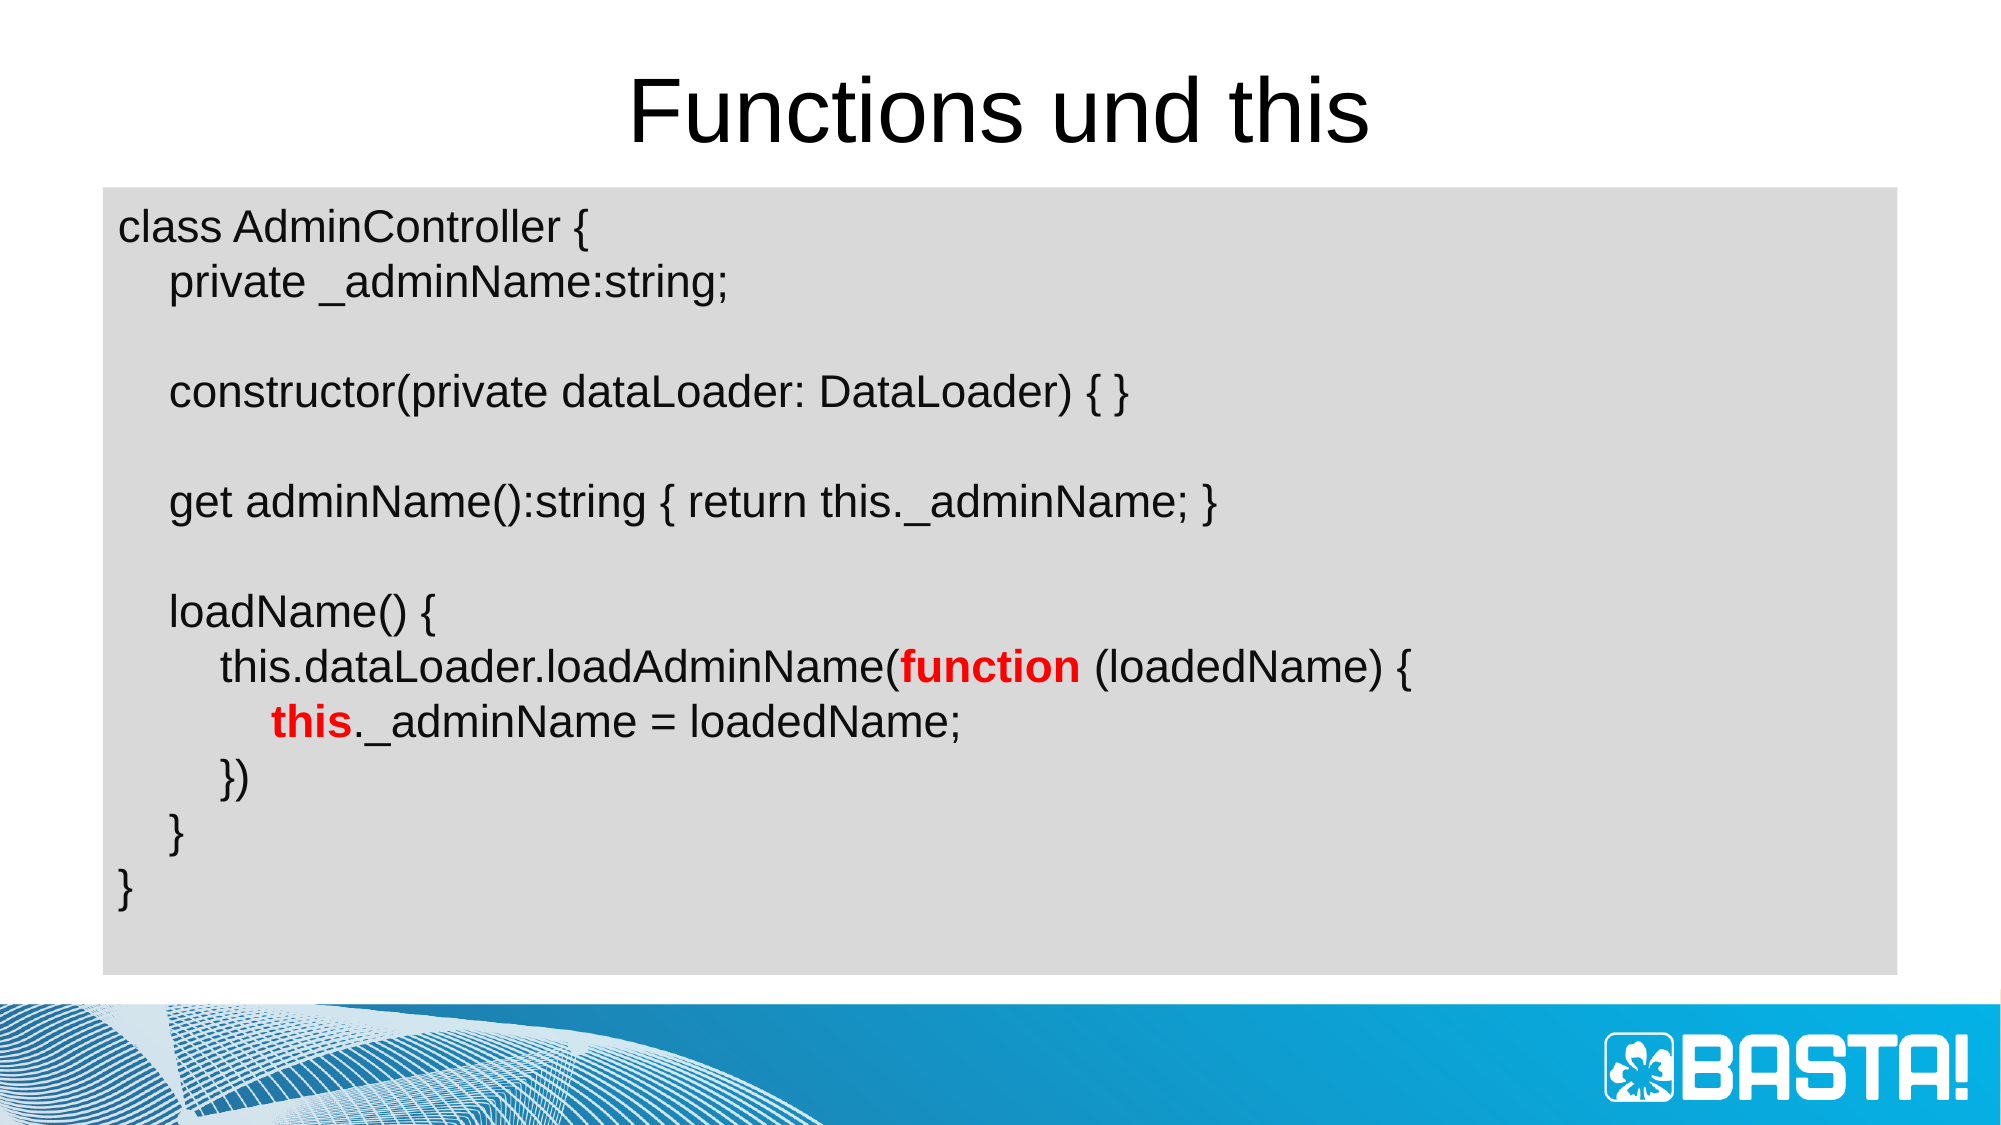

# Functions und this
class AdminController {
    private _adminName:string;

    constructor(private dataLoader: DataLoader) { }

    get adminName():string { return this._adminName; }

    loadName() {
        this.dataLoader.loadAdminName(function (loadedName) {
            this._adminName = loadedName;
        })
    }
}